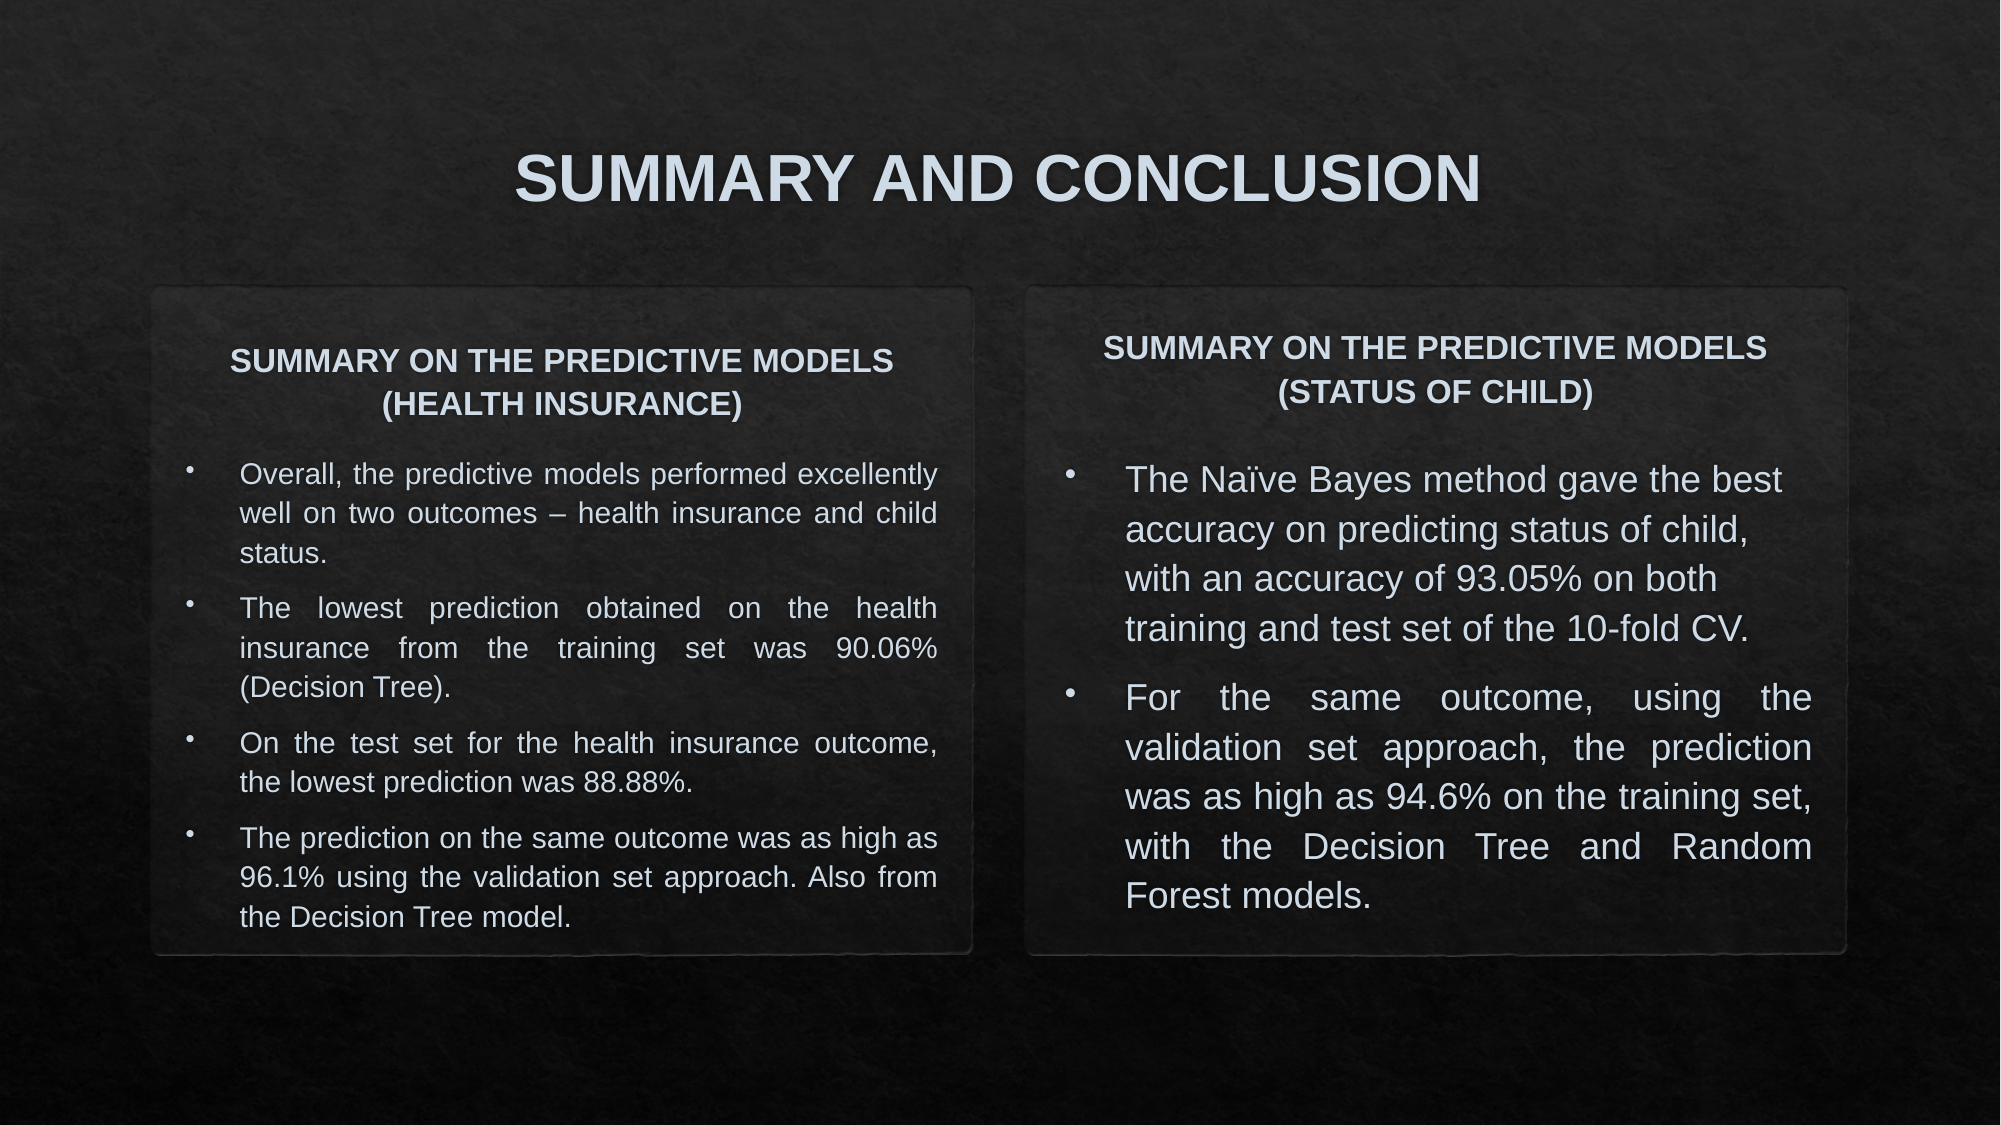

# SUMMARY AND CONCLUSION
SUMMARY ON THE PREDICTIVE MODELS (HEALTH INSURANCE)
SUMMARY ON THE PREDICTIVE MODELS (STATUS OF CHILD)
Overall, the predictive models performed excellently well on two outcomes – health insurance and child status.
The lowest prediction obtained on the health insurance from the training set was 90.06% (Decision Tree).
On the test set for the health insurance outcome, the lowest prediction was 88.88%.
The prediction on the same outcome was as high as 96.1% using the validation set approach. Also from the Decision Tree model.
The Naïve Bayes method gave the best accuracy on predicting status of child, with an accuracy of 93.05% on both training and test set of the 10-fold CV.
For the same outcome, using the validation set approach, the prediction was as high as 94.6% on the training set, with the Decision Tree and Random Forest models.